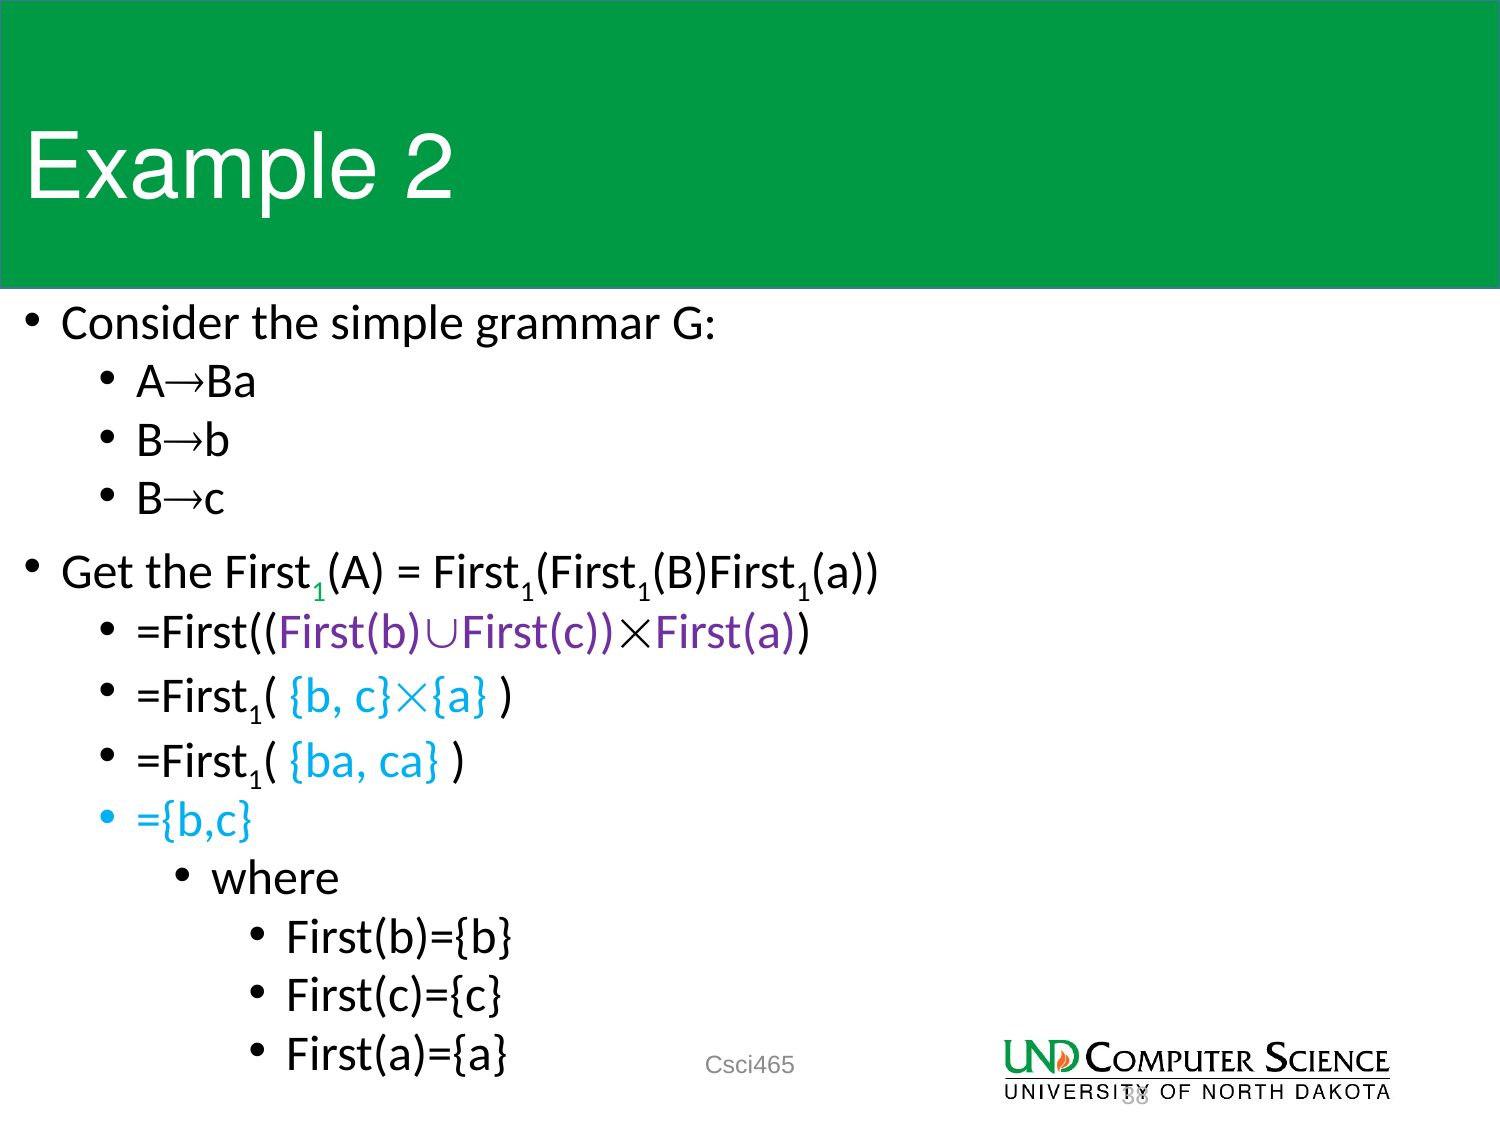

# Example 2
Consider the simple grammar G:
A→Ba
B→b
B→c
Get the First1(A) = First1(First1(B)First1(a))
=First((First(b)∪First(c))×First(a))
=First1( {b, c}×{a} )
=First1( {ba, ca} )
={b,c}
where
First(b)={b}
First(c)={c}
First(a)={a}
Csci465
38